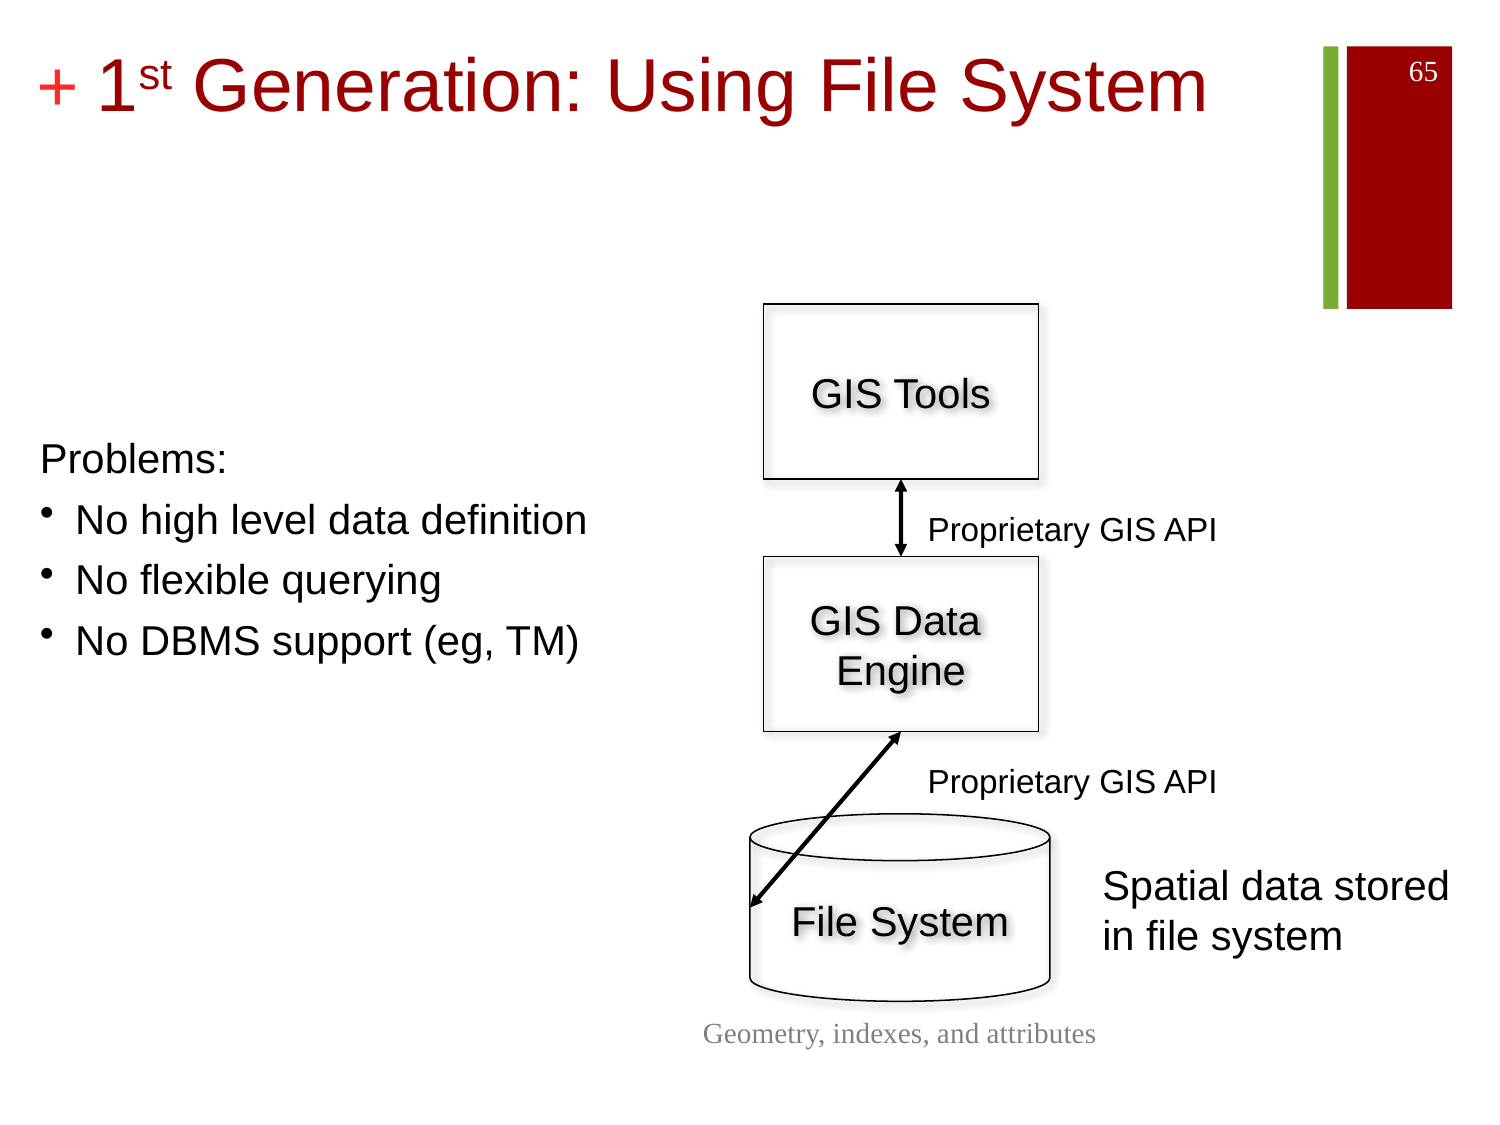

# 1st Generation: Using File System
65
GIS Tools
Proprietary GIS API
GIS Data
Engine
File System
Proprietary GIS API
Spatial data stored in file system
Geometry, indexes, and attributes
Problems:
No high level data definition
No flexible querying
No DBMS support (eg, TM)